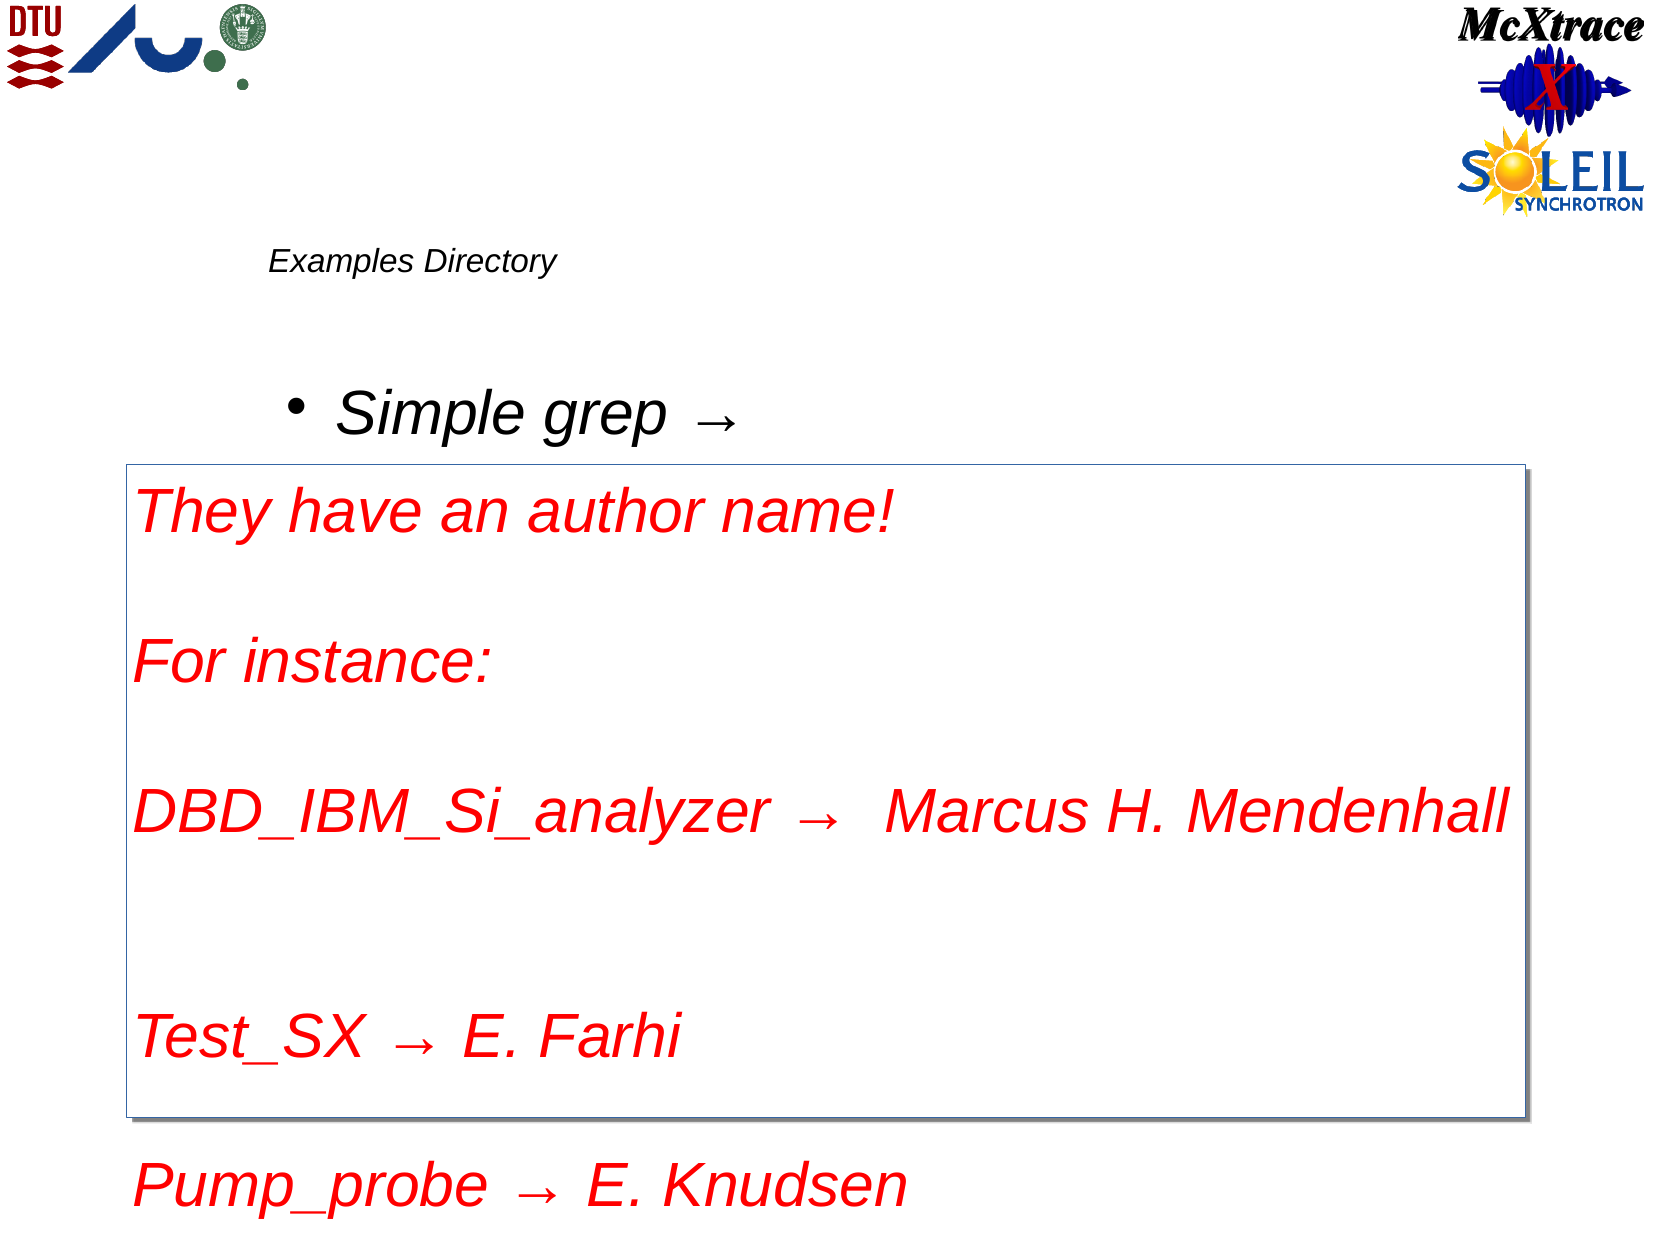

Examples Directory

Simple grep →
370 examples of Monitor_nD
51 examples of Source_gen
10 examples of ISIS_moderator
10 examples of Single_crystal

They have an author name!

For instance:

DBD_IBM_Si_analyzer →  Marcus H. Mendenhall

Test_SX → E. Farhi

Pump_probe → E. Knudsen